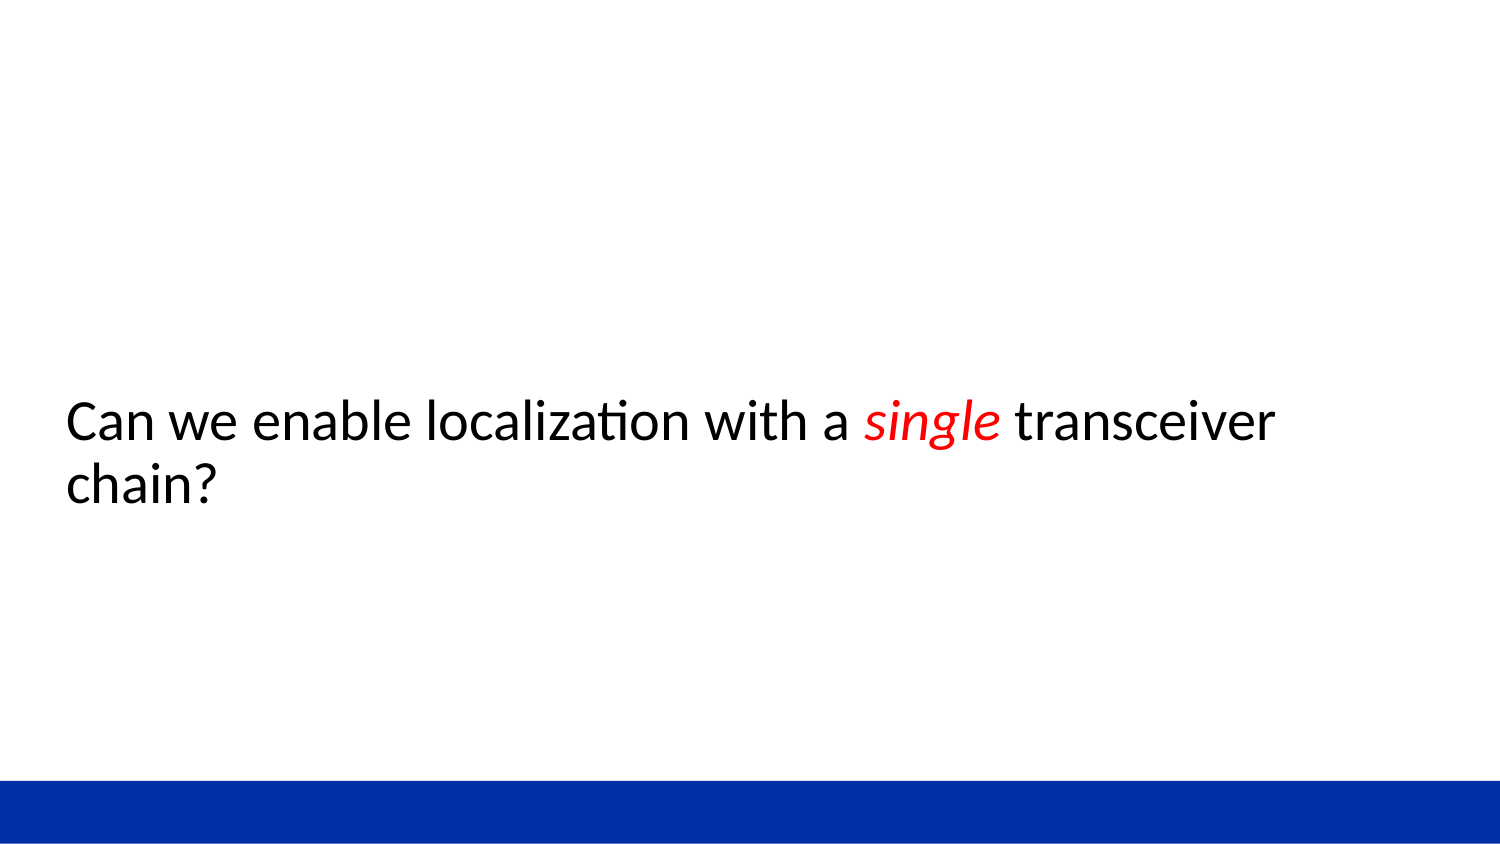

# Can we enable localization with a single transceiver chain?
4